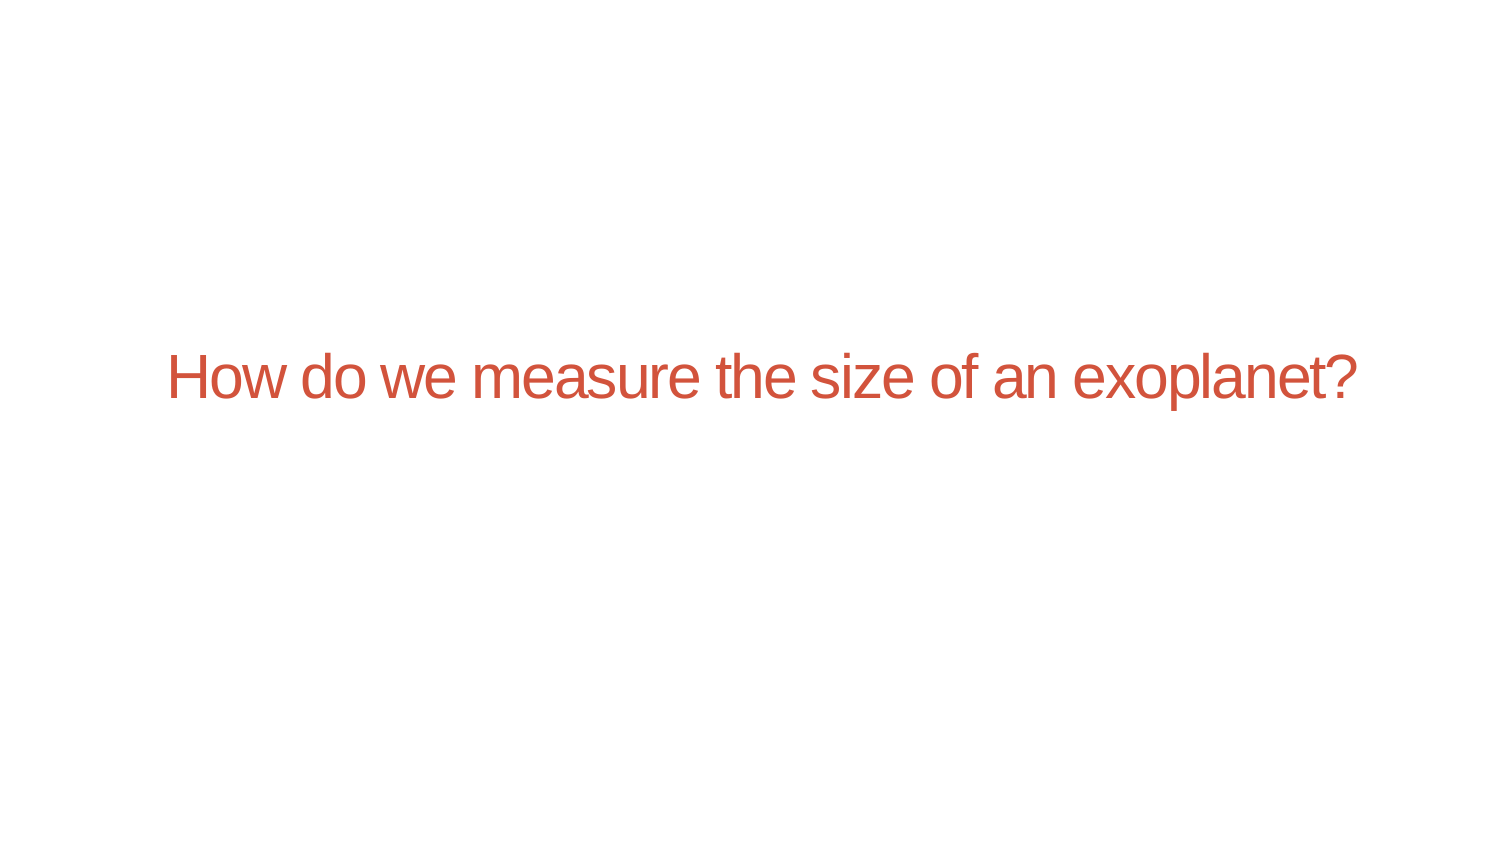

# How do we measure the size of an exoplanet?